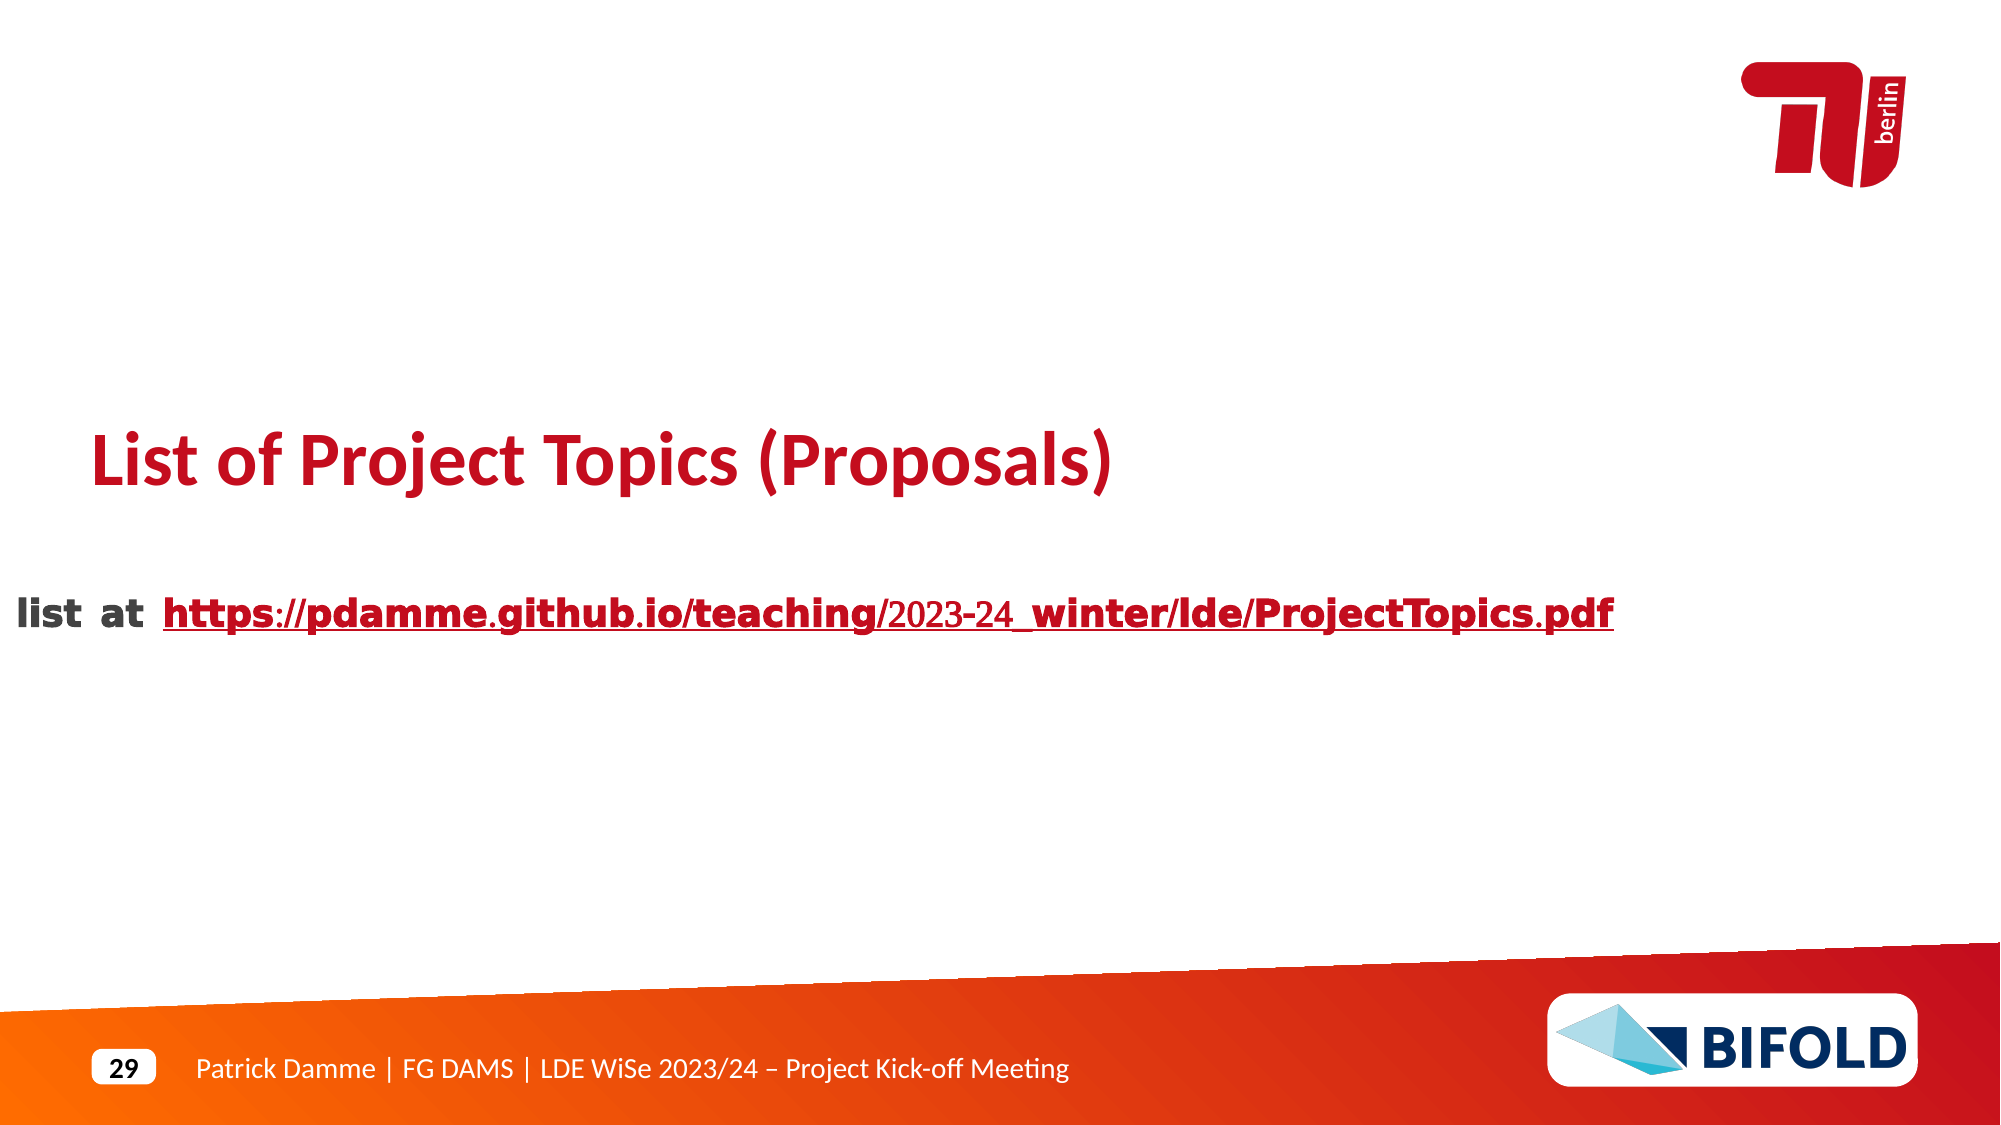

List of Project Topics (Proposals)
See list at https://pdamme.github.io/teaching/2023-24_winter/lde/ProjectTopics.pdf